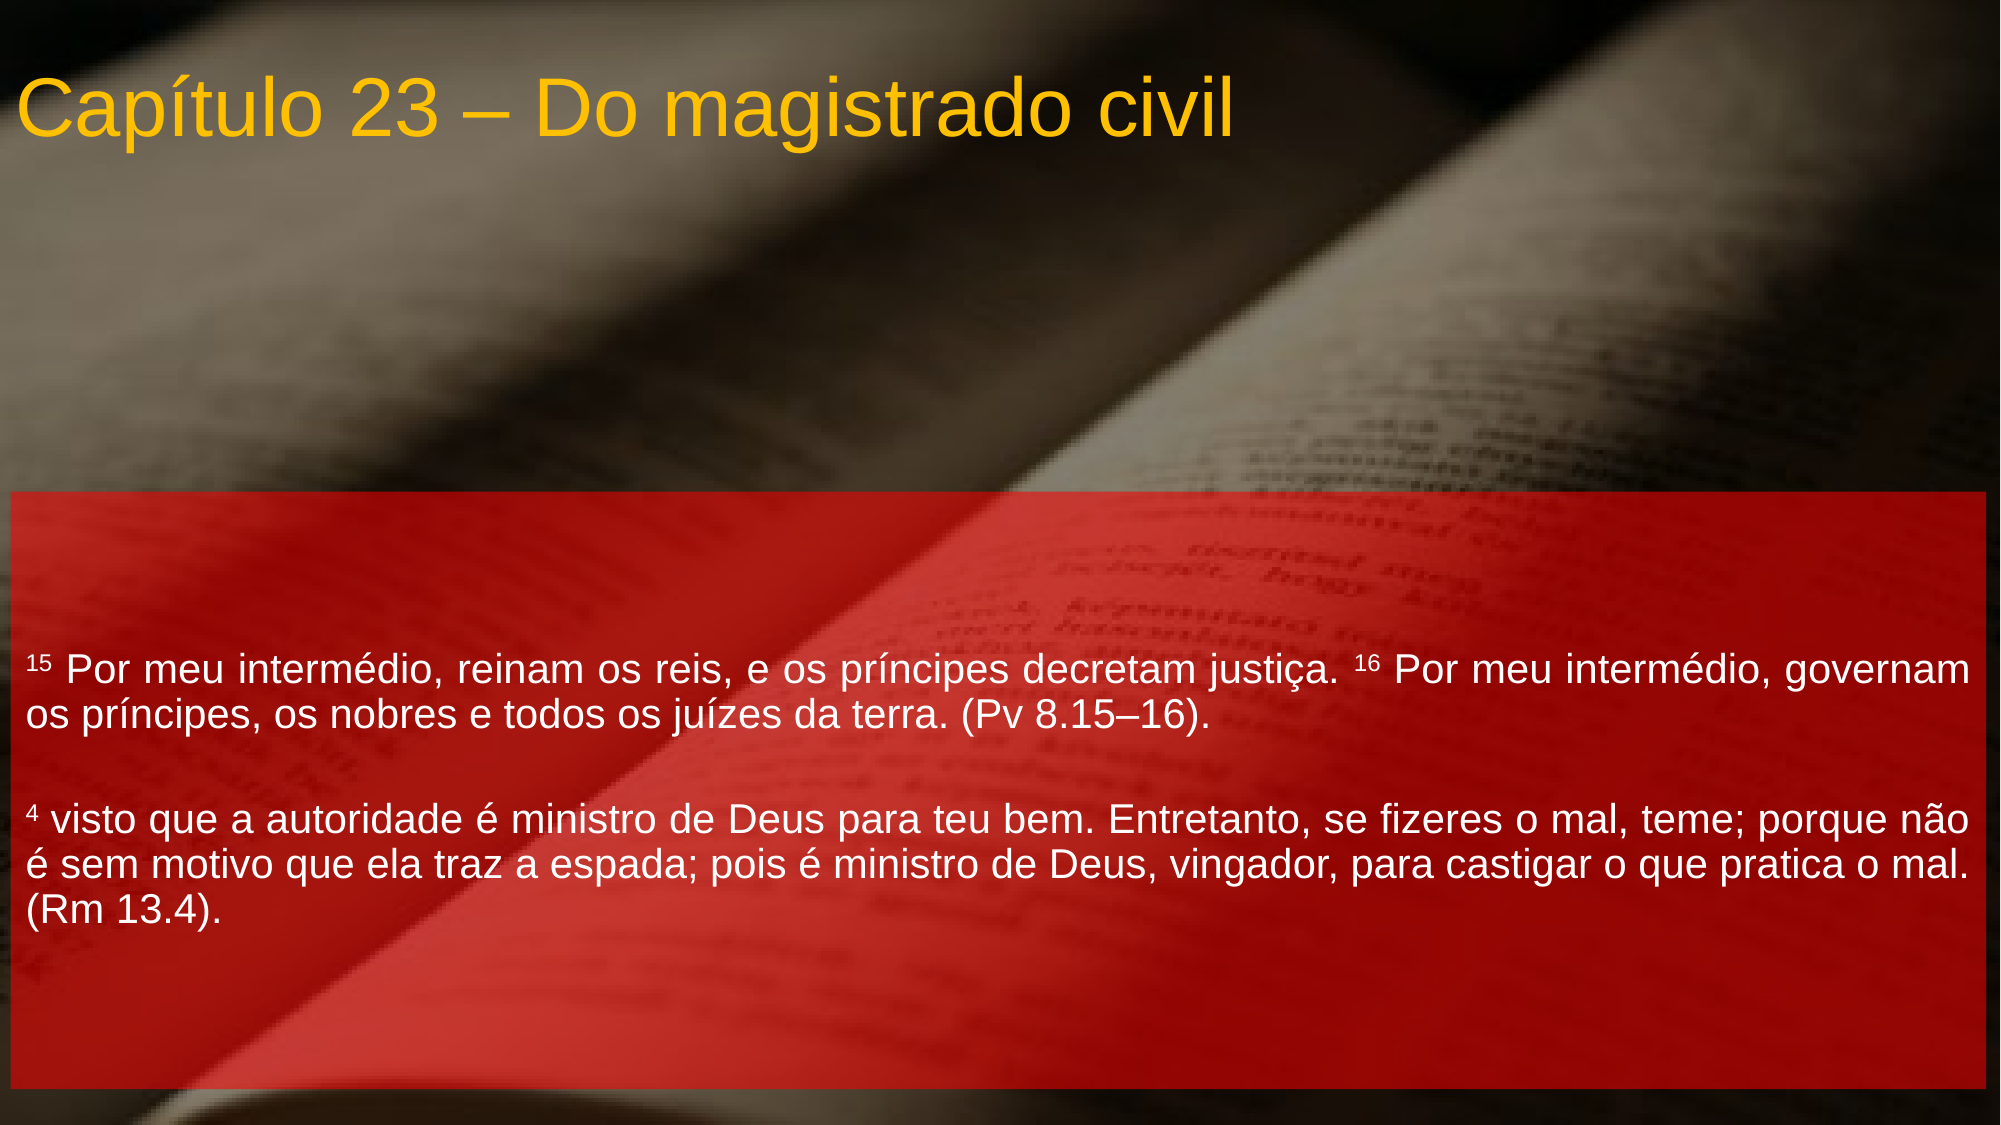

Capítulo 23 – Do magistrado civil
15 Por meu intermédio, reinam os reis, e os príncipes decretam justiça. 16 Por meu intermédio, governam os príncipes, os nobres e todos os juízes da terra. (Pv 8.15–16).

4 visto que a autoridade é ministro de Deus para teu bem. Entretanto, se fizeres o mal, teme; porque não é sem motivo que ela traz a espada; pois é ministro de Deus, vingador, para castigar o que pratica o mal. (Rm 13.4).